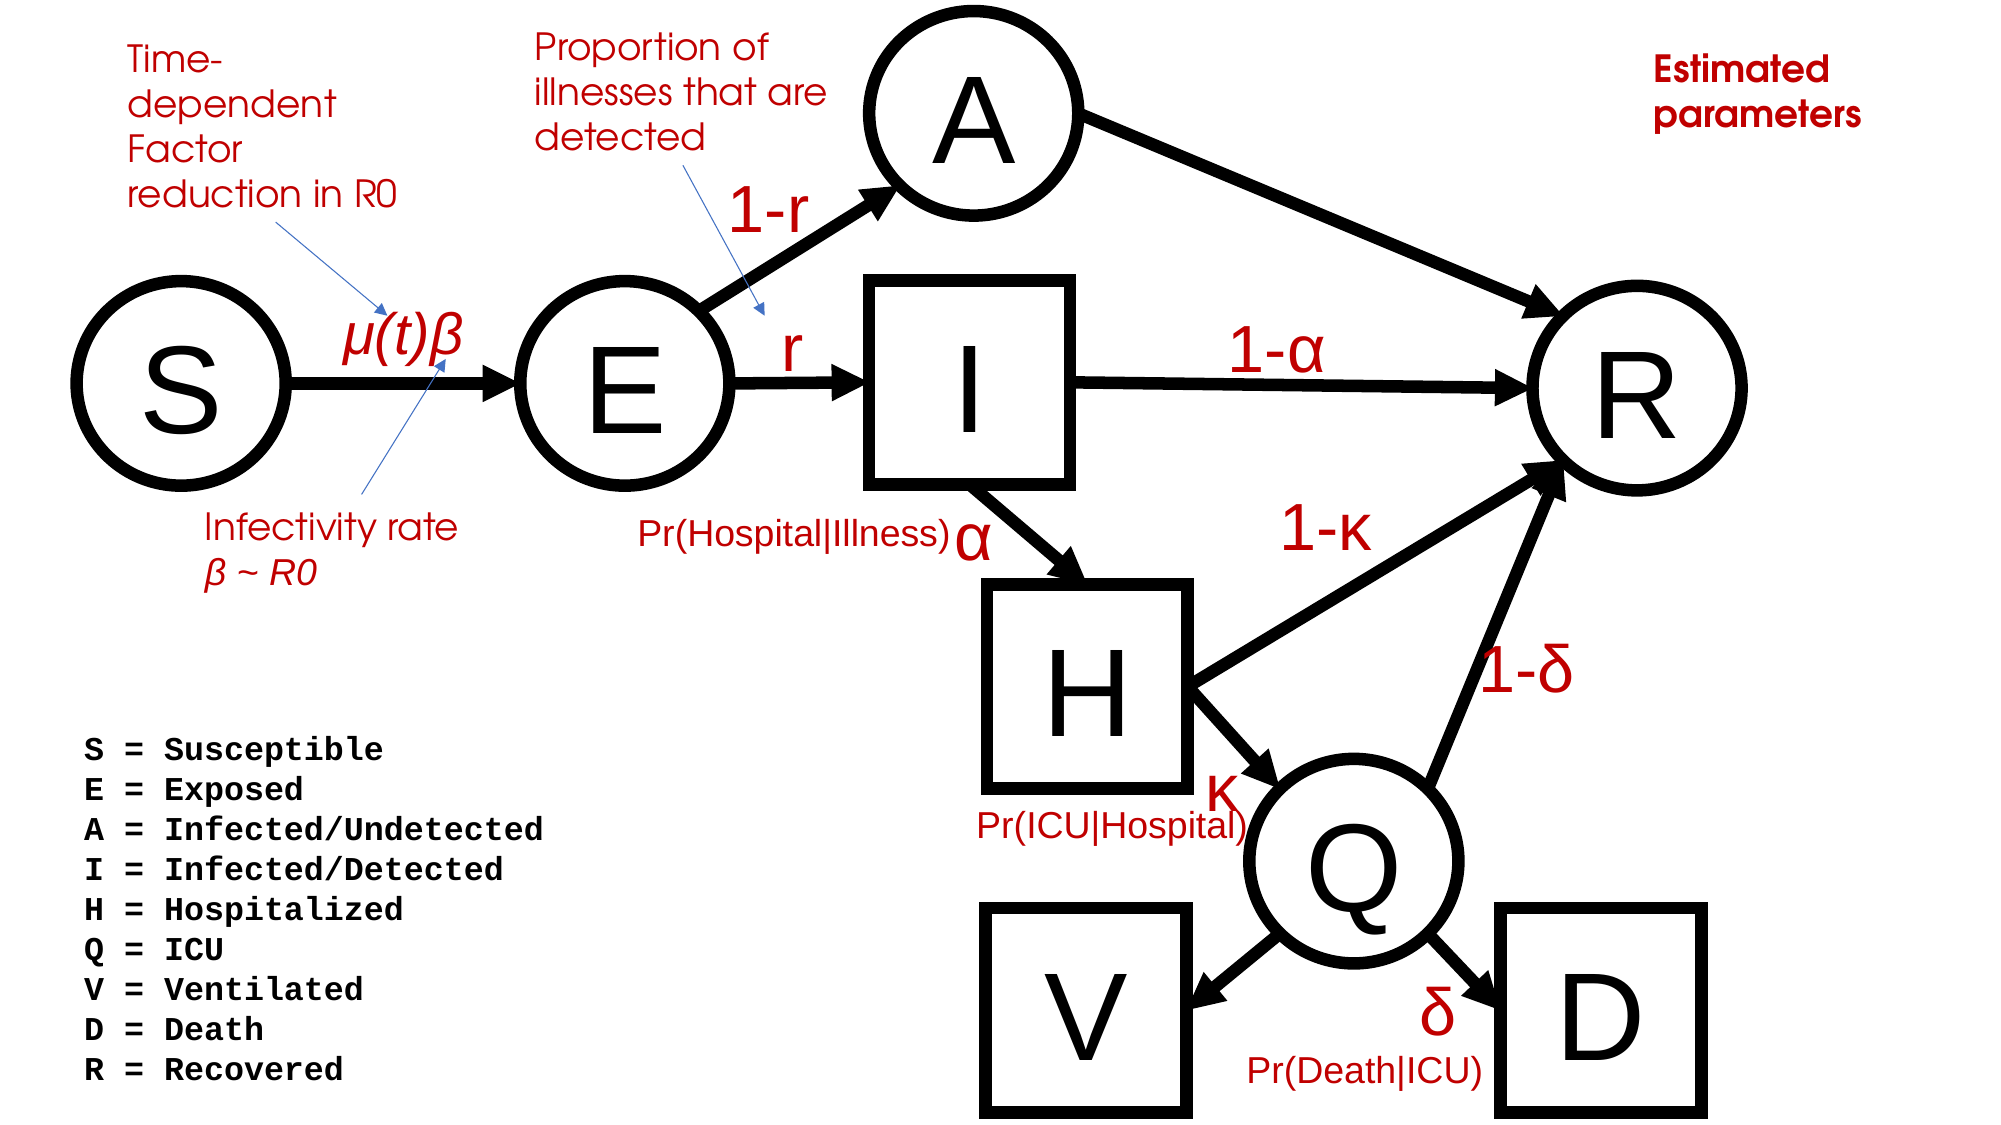

A
Proportion of illnesses that are detected
Time-dependent Factor reduction in R0
Estimated parameters
1-r
I
S
E
R
μ(t)β
r
1-α
1-κ
α
Infectivity rate
β ~ R0
Pr(Hospital|Illness)
H
1-δ
S = Susceptible
E = Exposed
A = Infected/Undetected
I = Infected/Detected
H = Hospitalized
Q = ICU
V = Ventilated
D = Death
R = Recovered
κ
Q
Pr(ICU|Hospital)
V
D
δ
Pr(Death|ICU)